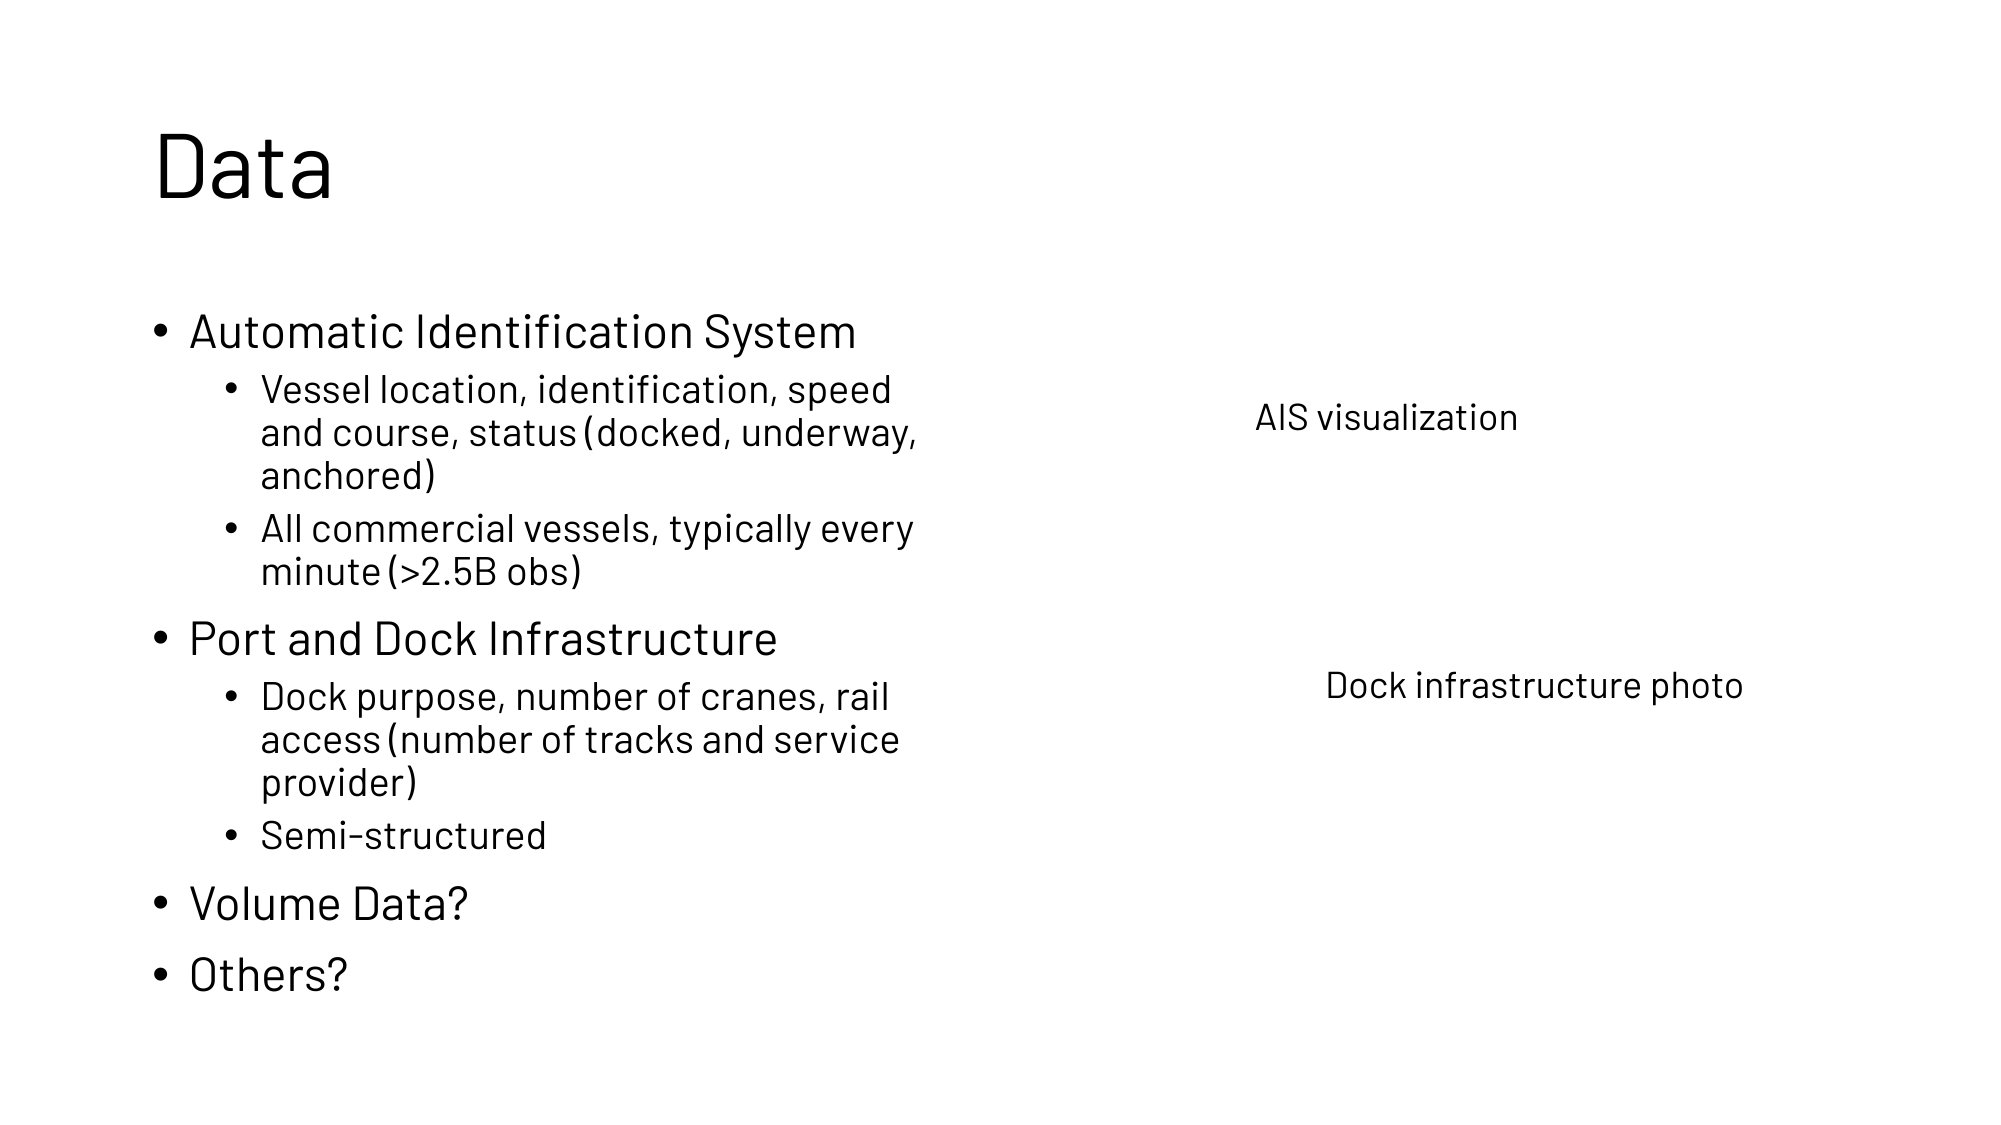

# Data
Automatic Identification System
Vessel location, identification, speed and course, status (docked, underway, anchored)
All commercial vessels, typically every minute (>2.5B obs)
Port and Dock Infrastructure
Dock purpose, number of cranes, rail access (number of tracks and service provider)
Semi-structured
Volume Data?
Others?

AIS visualization
Dock infrastructure photo